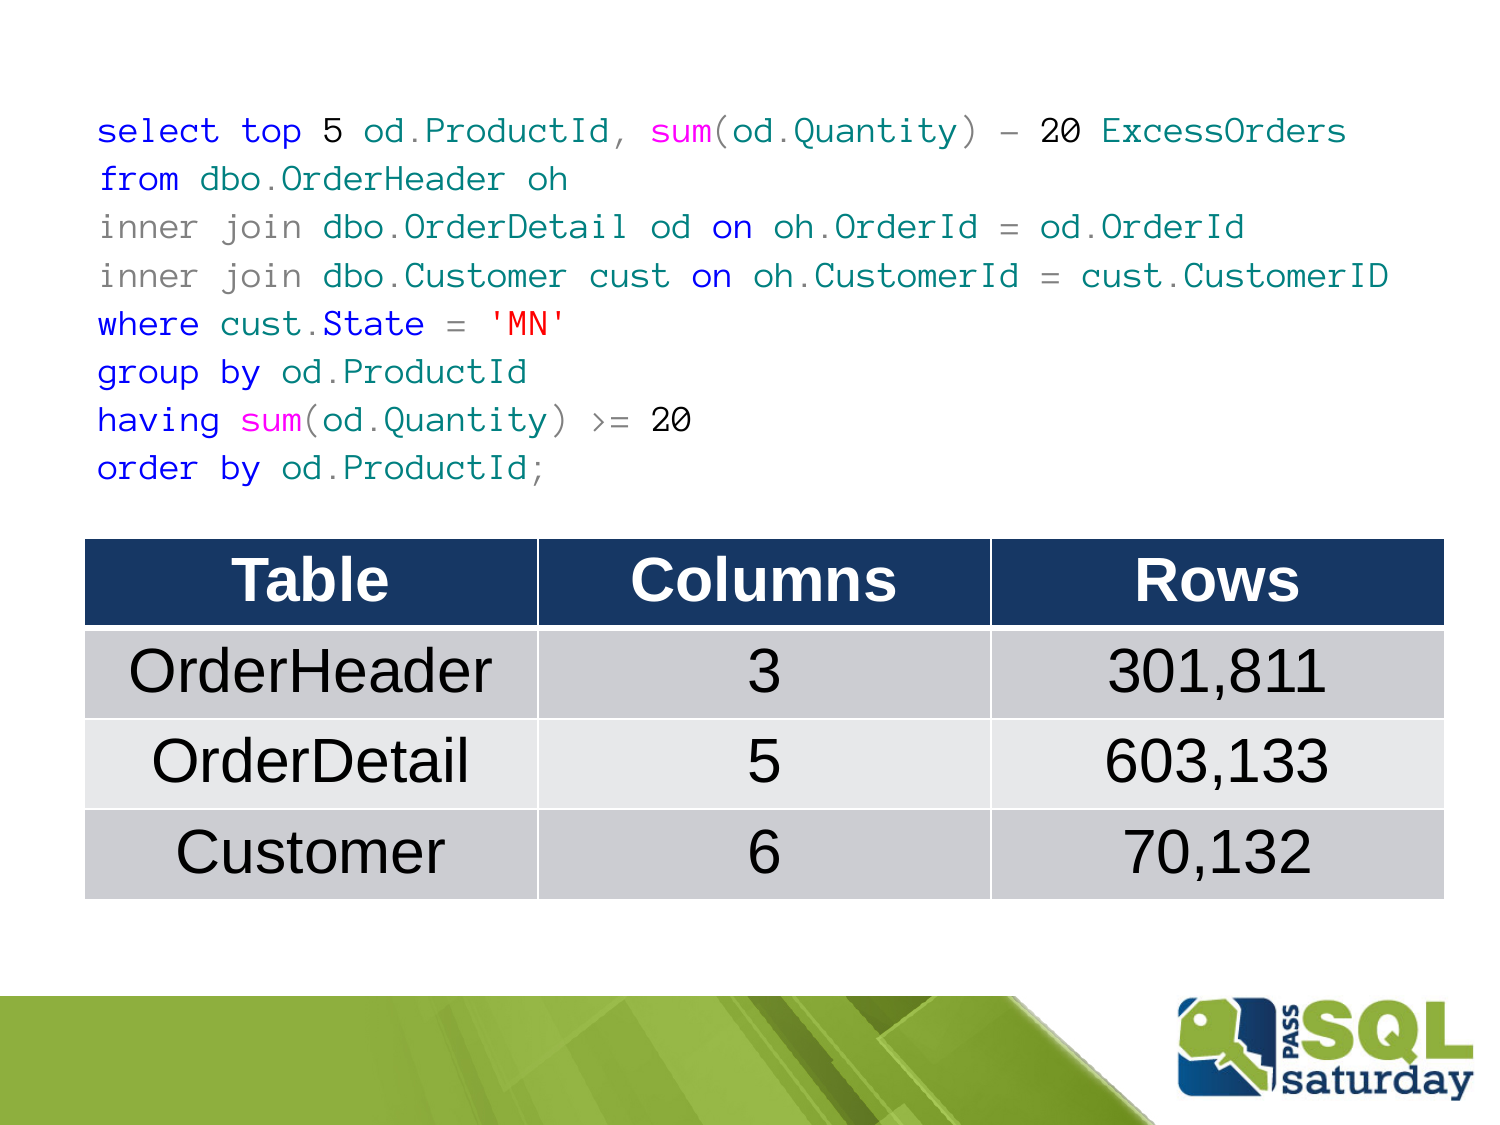

select top 5 od.ProductId, sum(od.Quantity) - 20 ExcessOrders
from dbo.OrderHeader oh
inner join dbo.OrderDetail od on oh.OrderId = od.OrderId
inner join dbo.Customer cust on oh.CustomerId = cust.CustomerID
where cust.State = 'MN'
group by od.ProductId
having sum(od.Quantity) >= 20
order by od.ProductId;
| Table | Columns | Rows |
| --- | --- | --- |
| OrderHeader | 3 | 301,811 |
| OrderDetail | 5 | 603,133 |
| Customer | 6 | 70,132 |